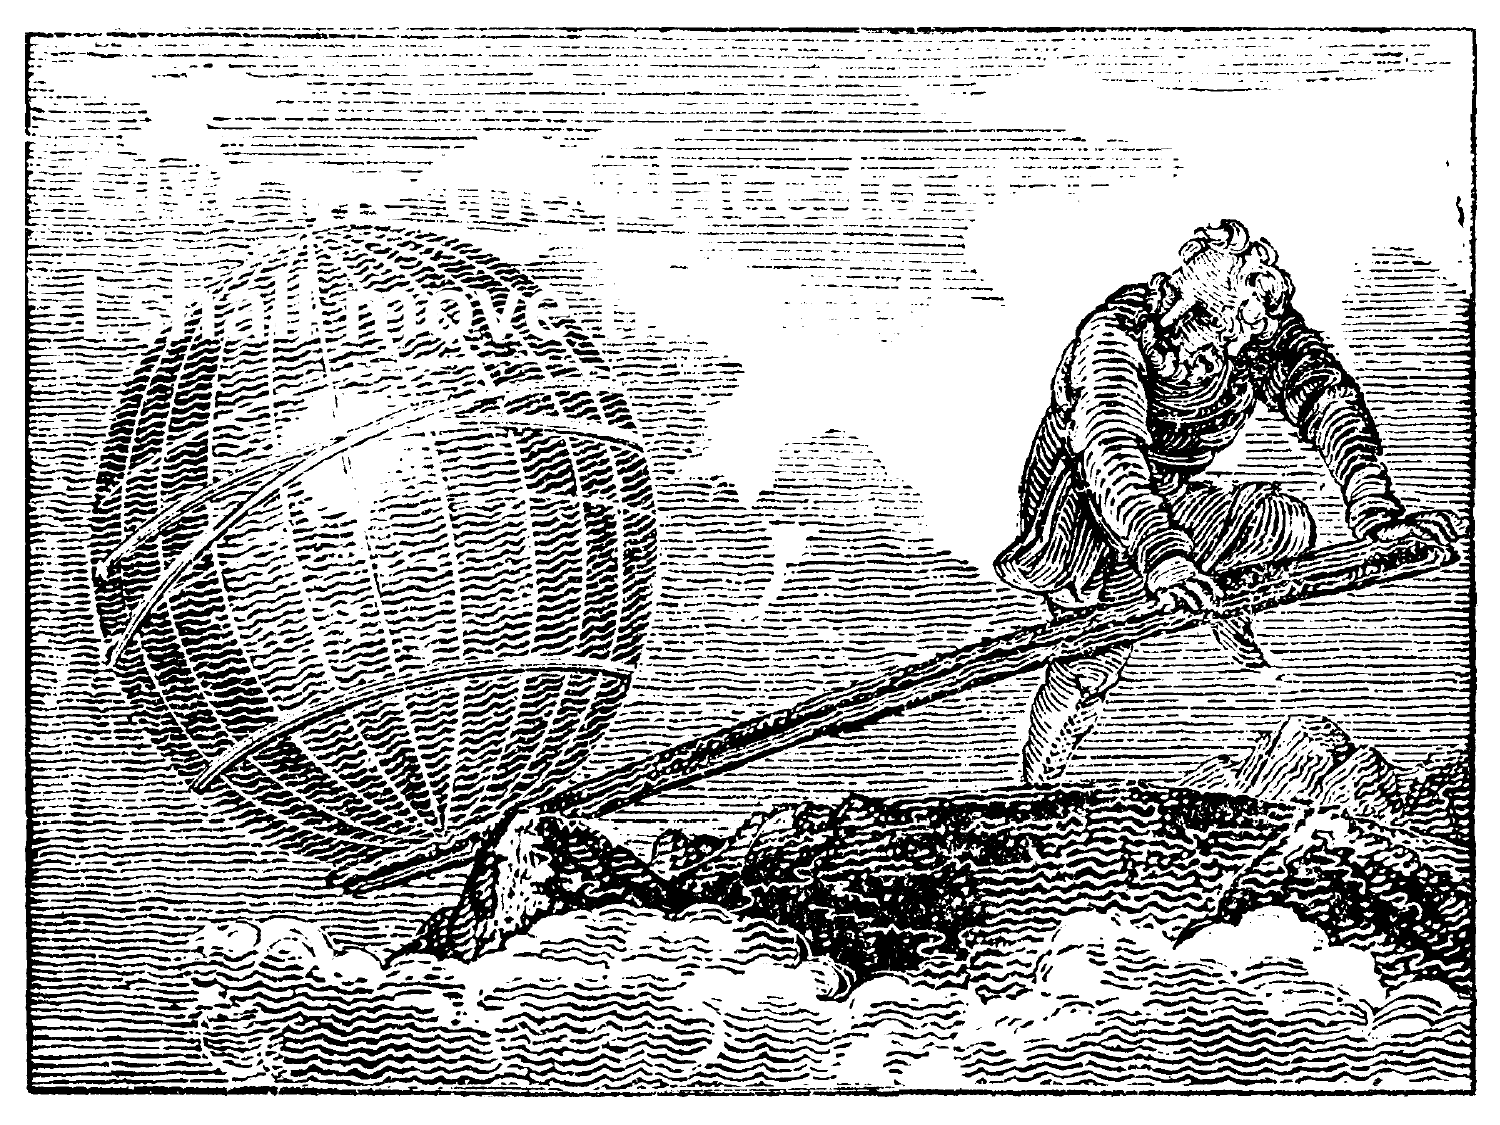

Give me the place to stand, and I shall move the earth.